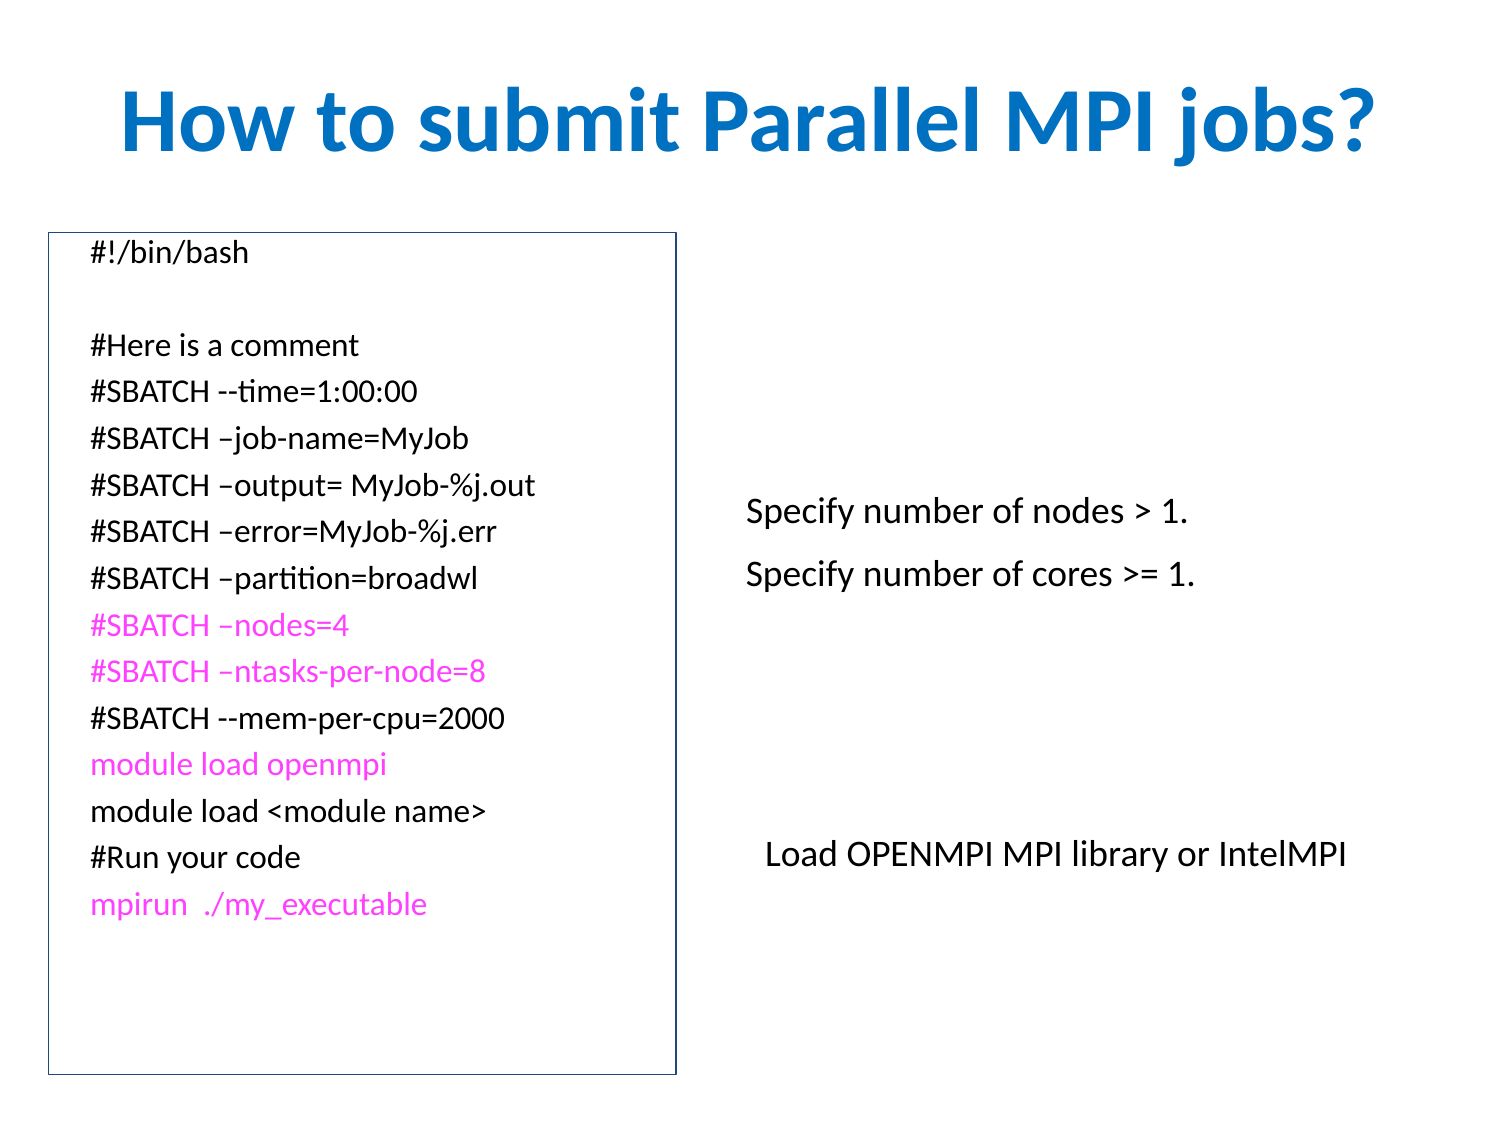

How to submit Parallel MPI jobs?
#!/bin/bash

#Here is a comment
#SBATCH --time=1:00:00
#SBATCH –job-name=MyJob
#SBATCH –output= MyJob-%j.out
#SBATCH –error=MyJob-%j.err
#SBATCH –partition=broadwl
#SBATCH –nodes=4
#SBATCH –ntasks-per-node=8
#SBATCH --mem-per-cpu=2000
module load openmpi
module load <module name>
#Run your code
mpirun  ./my_executable

Specify number of nodes > 1.
Specify number of cores >= 1.
Load OPENMPI MPI library or IntelMPI